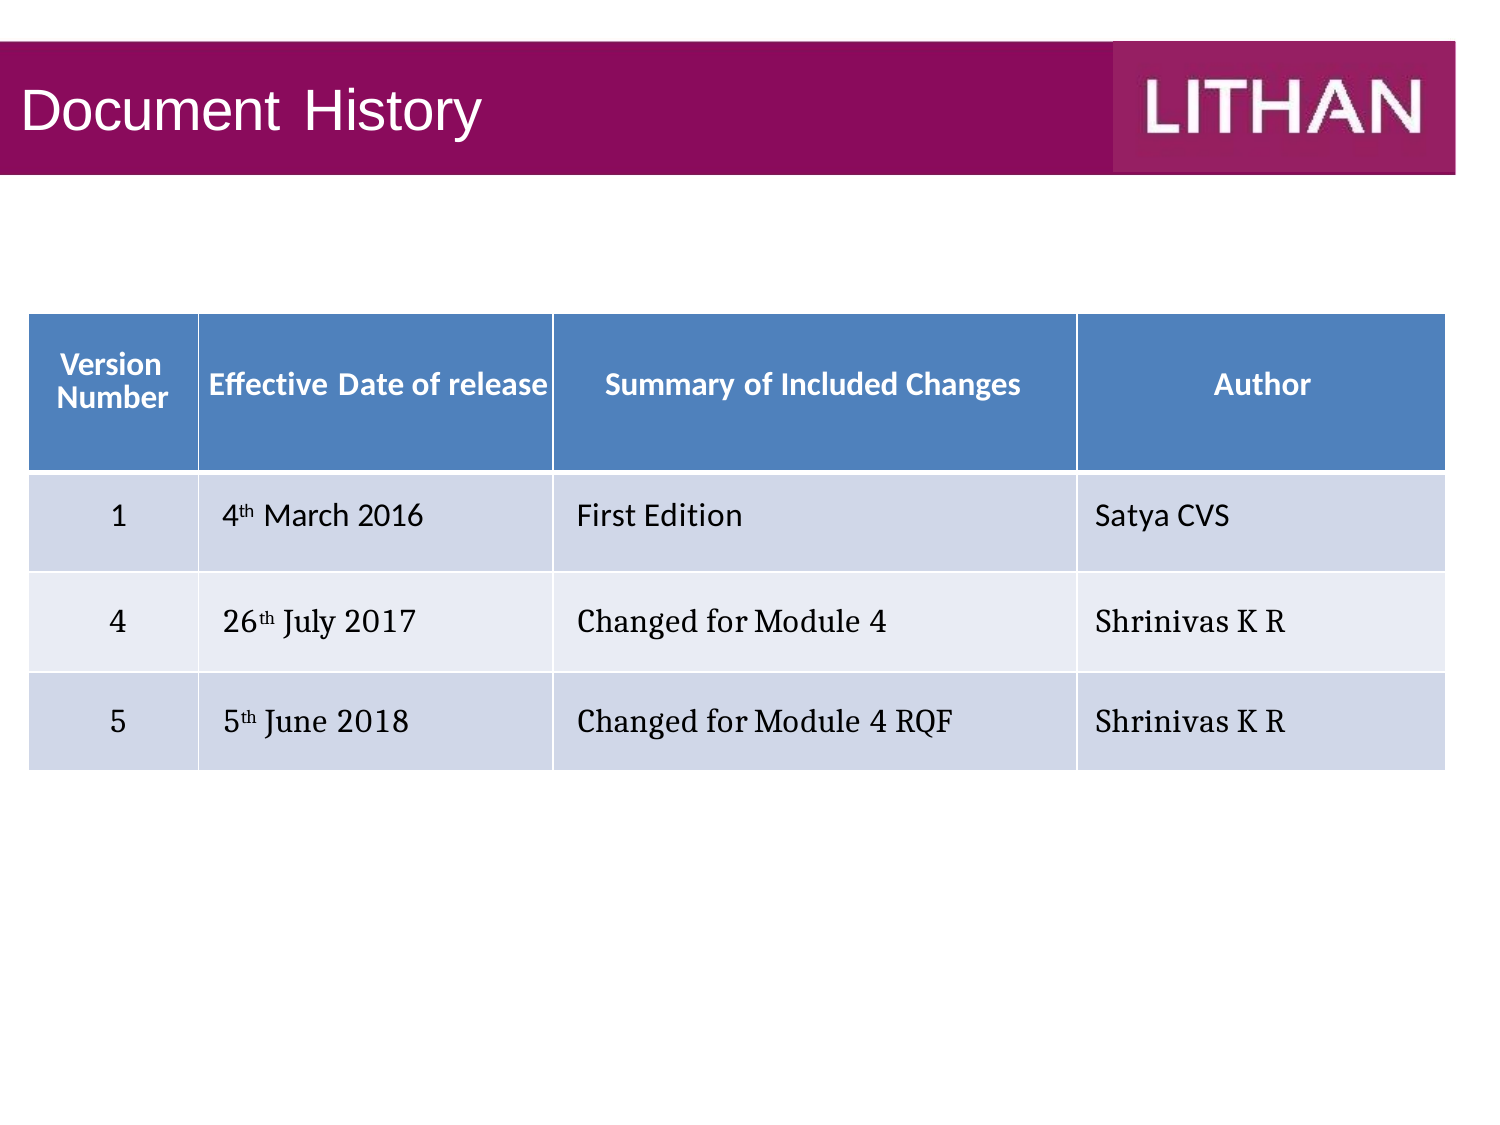

# Document History
| Version Number | Effective Date of release | Summary of Included Changes | Author |
| --- | --- | --- | --- |
| 1 | 4th March 2016 | First Edition | Satya CVS |
| 4 | 26th July 2017 | Changed for Module 4 | Shrinivas K R |
| 5 | 5th June 2018 | Changed for Module 4 RQF | Shrinivas K R |